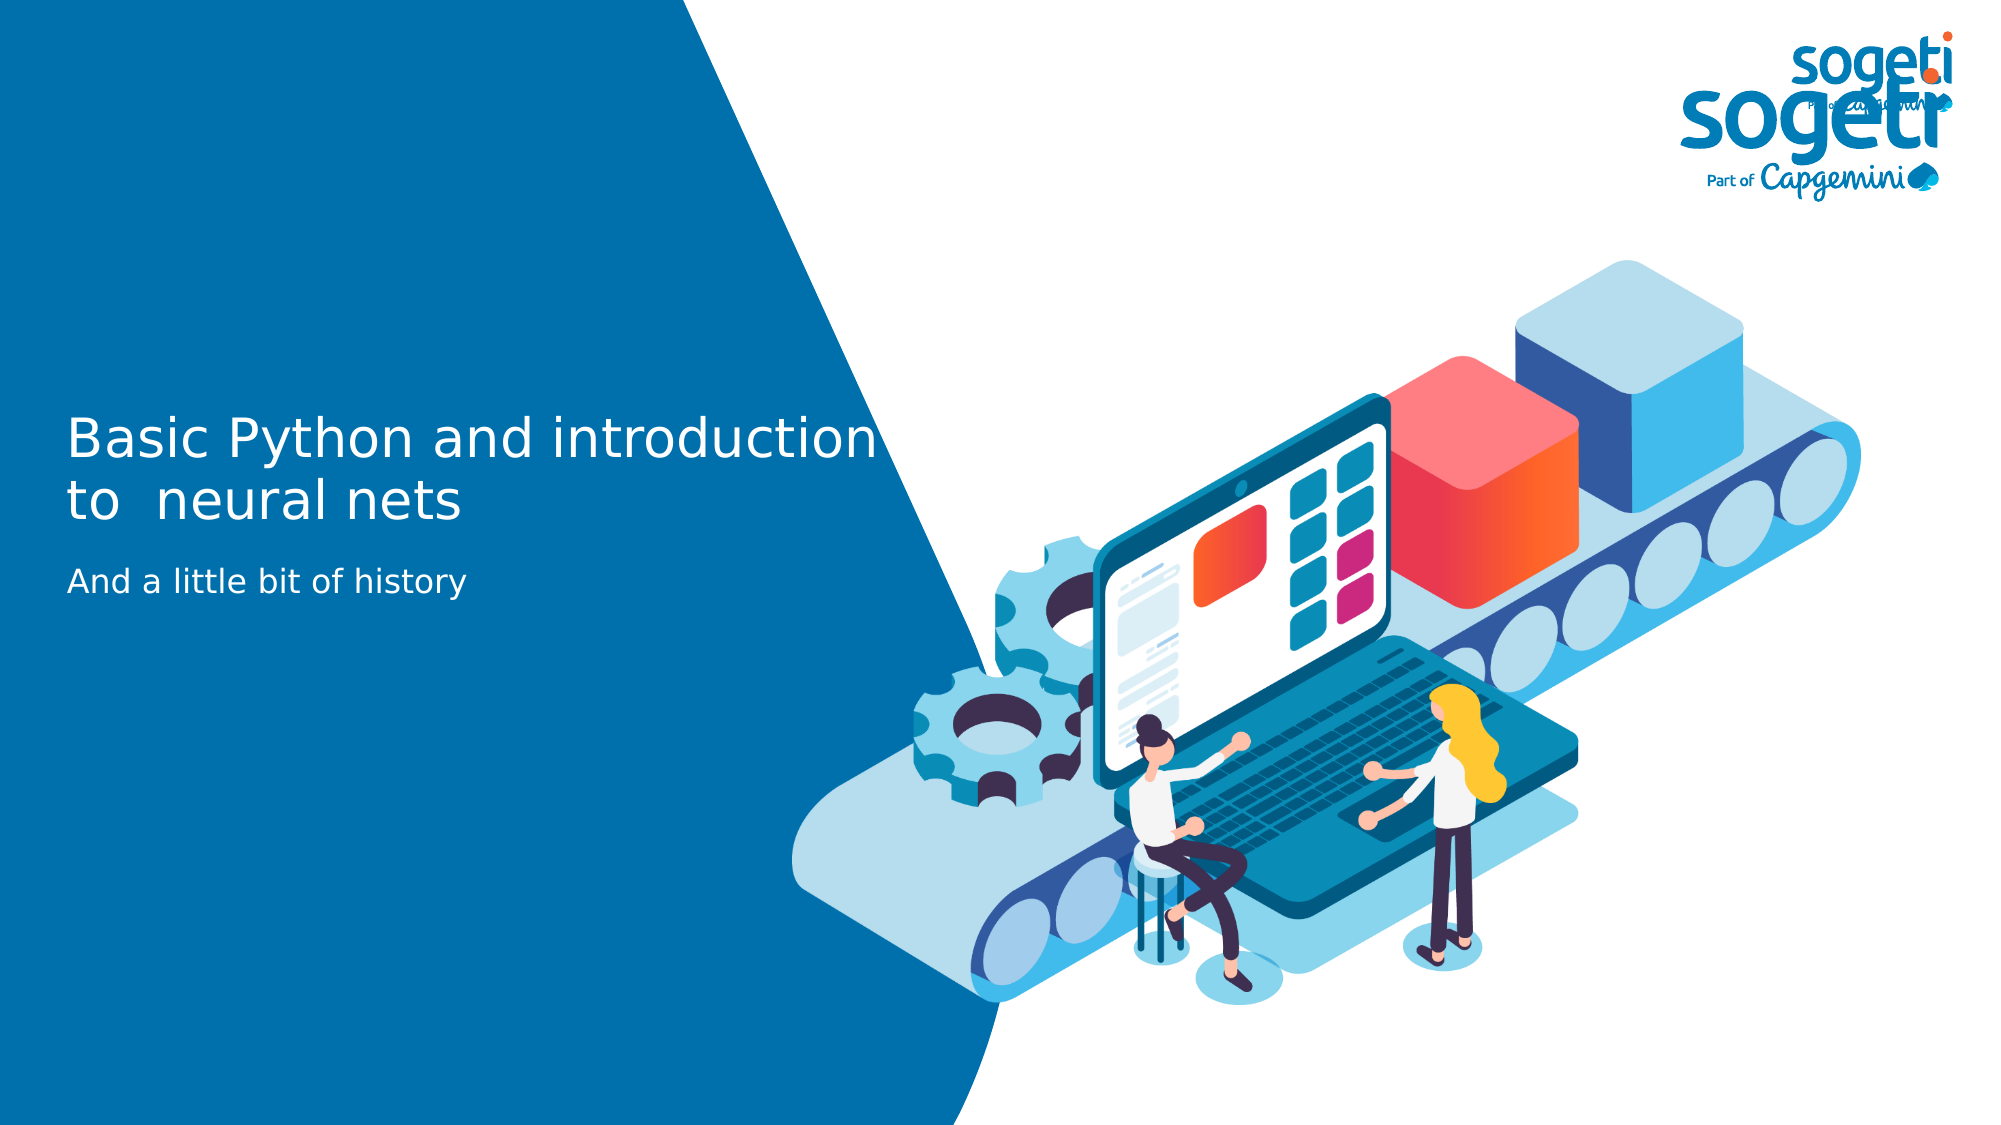

# Basic Python and introduction to  neural nets
And a little bit of history